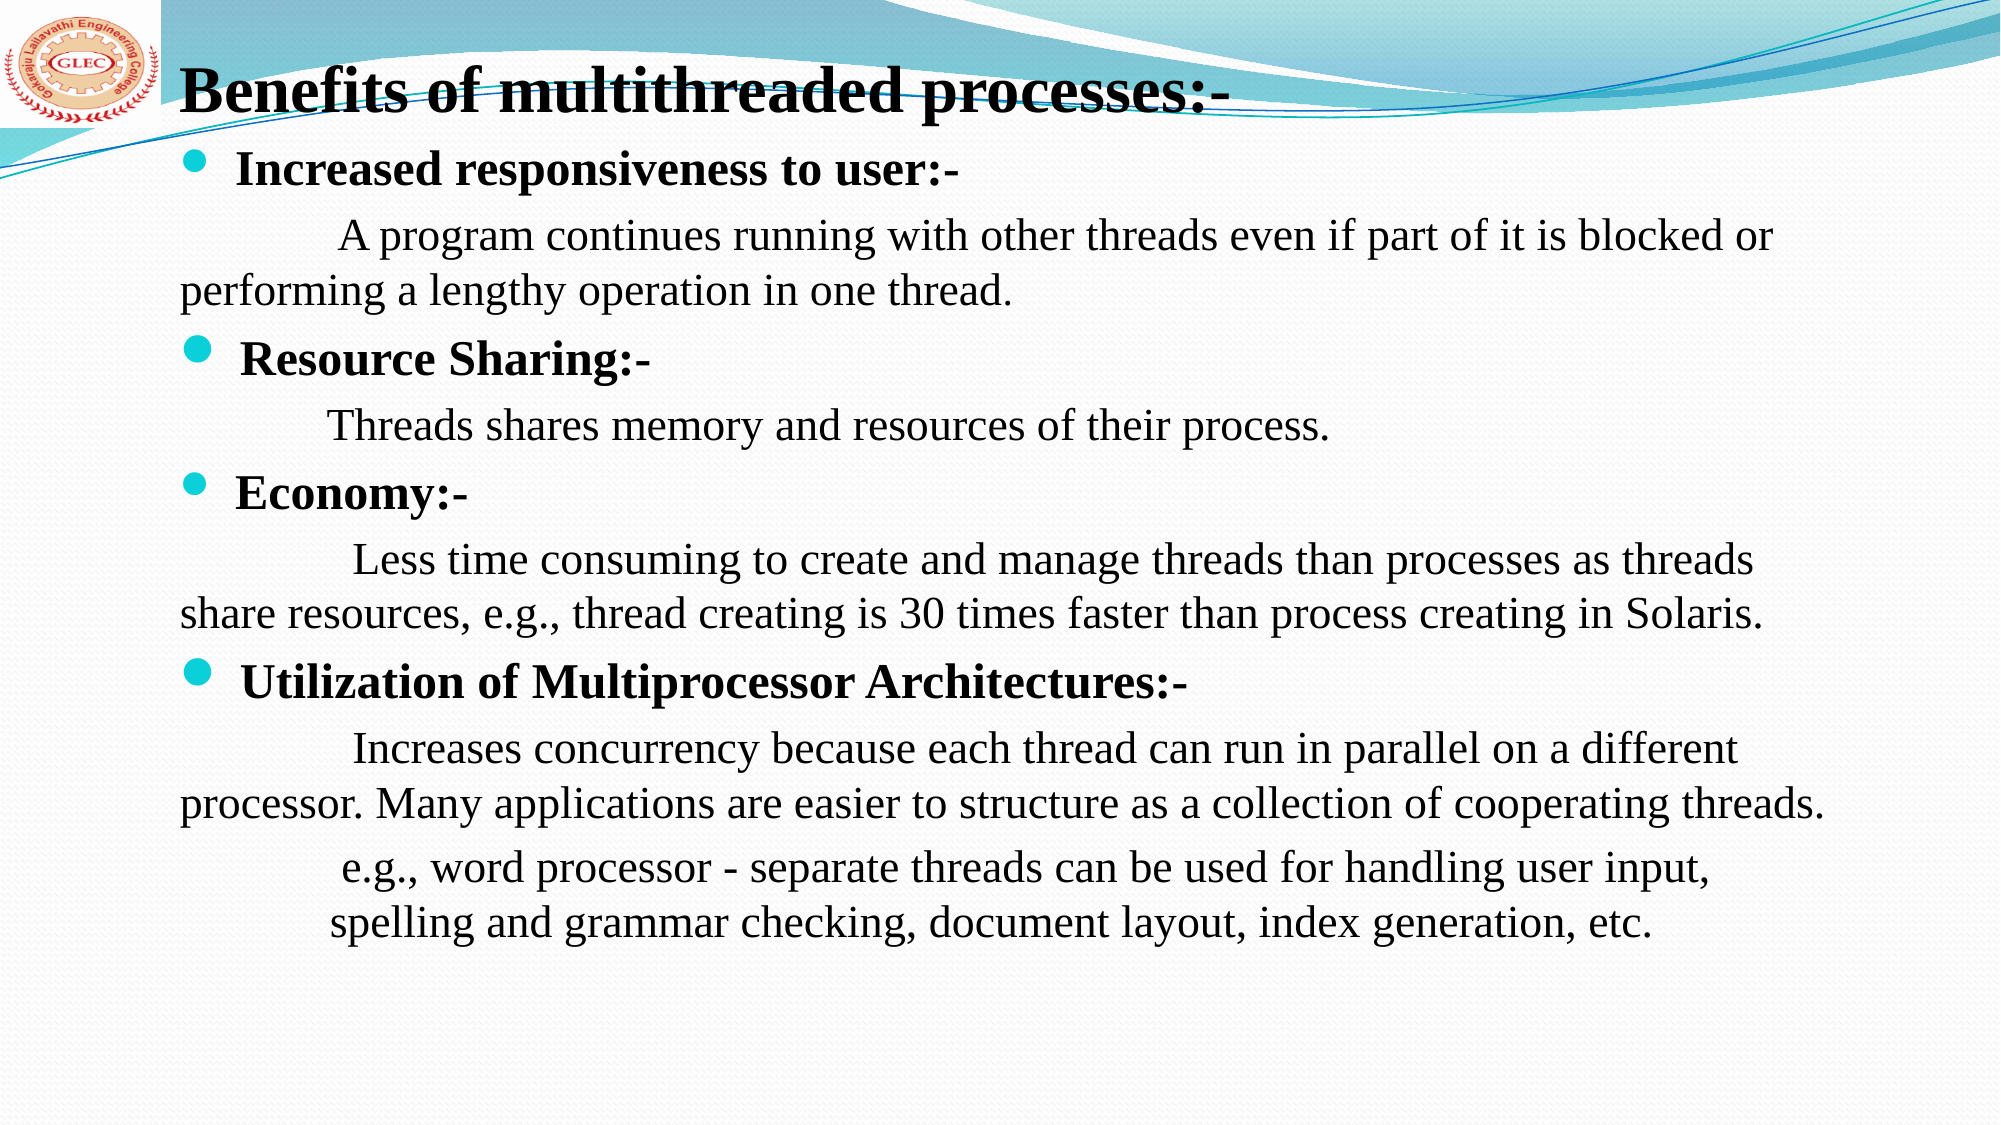

Benefits of multithreaded processes:-
 Increased responsiveness to user:-
               A program continues running with other threads even if part of it is blocked or performing a lengthy operation in one thread.
 Resource Sharing:-
              Threads shares memory and resources of their process.
 Economy:-
               Less time consuming to create and manage threads than processes as threads share resources, e.g., thread creating is 30 times faster than process creating in Solaris.
 Utilization of Multiprocessor Architectures:-
               Increases concurrency because each thread can run in parallel on a different processor. Many applications are easier to structure as a collection of cooperating threads.
 e.g., word processor - separate threads can be used for handling user input, spelling and grammar checking, document layout, index generation, etc.